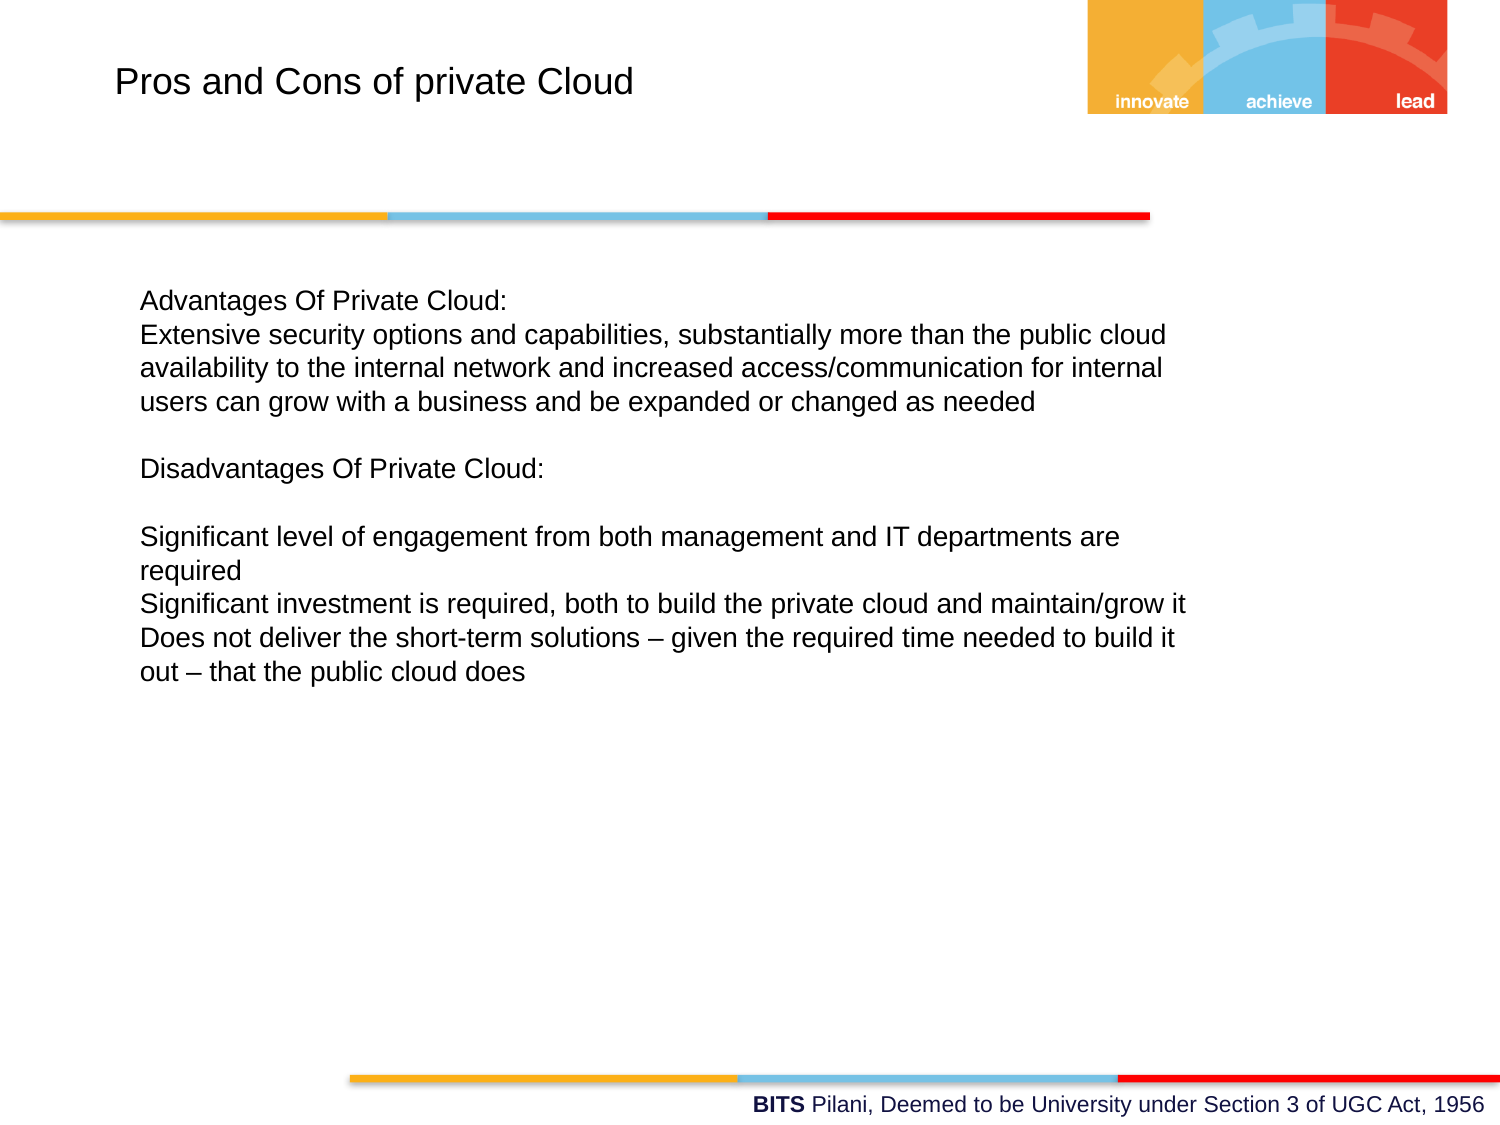

Pros and Cons of private Cloud
Advantages Of Private Cloud:
Extensive security options and capabilities, substantially more than the public cloud availability to the internal network and increased access/communication for internal users can grow with a business and be expanded or changed as needed

Disadvantages Of Private Cloud:

Significant level of engagement from both management and IT departments are
required
Significant investment is required, both to build the private cloud and maintain/grow it
Does not deliver the short-term solutions – given the required time needed to build it out – that the public cloud does